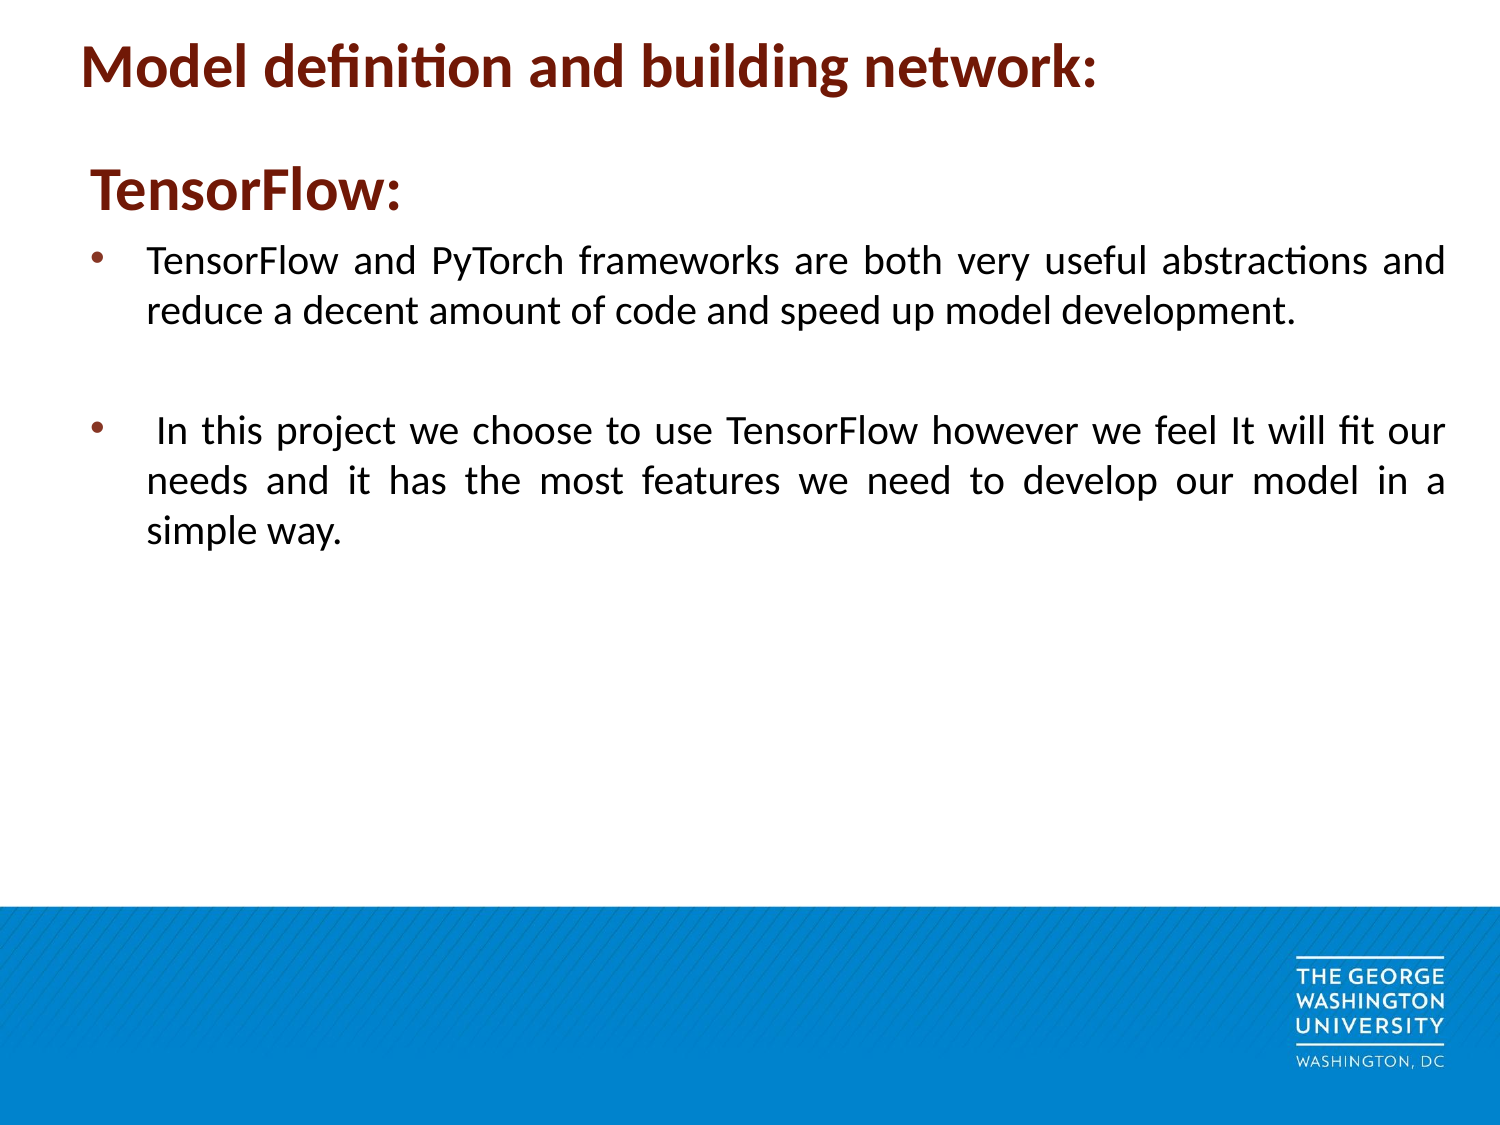

# Model definition and building network:
TensorFlow:
TensorFlow and PyTorch frameworks are both very useful abstractions and reduce a decent amount of code and speed up model development.

 In this project we choose to use TensorFlow however we feel It will fit our needs and it has the most features we need to develop our model in a simple way.